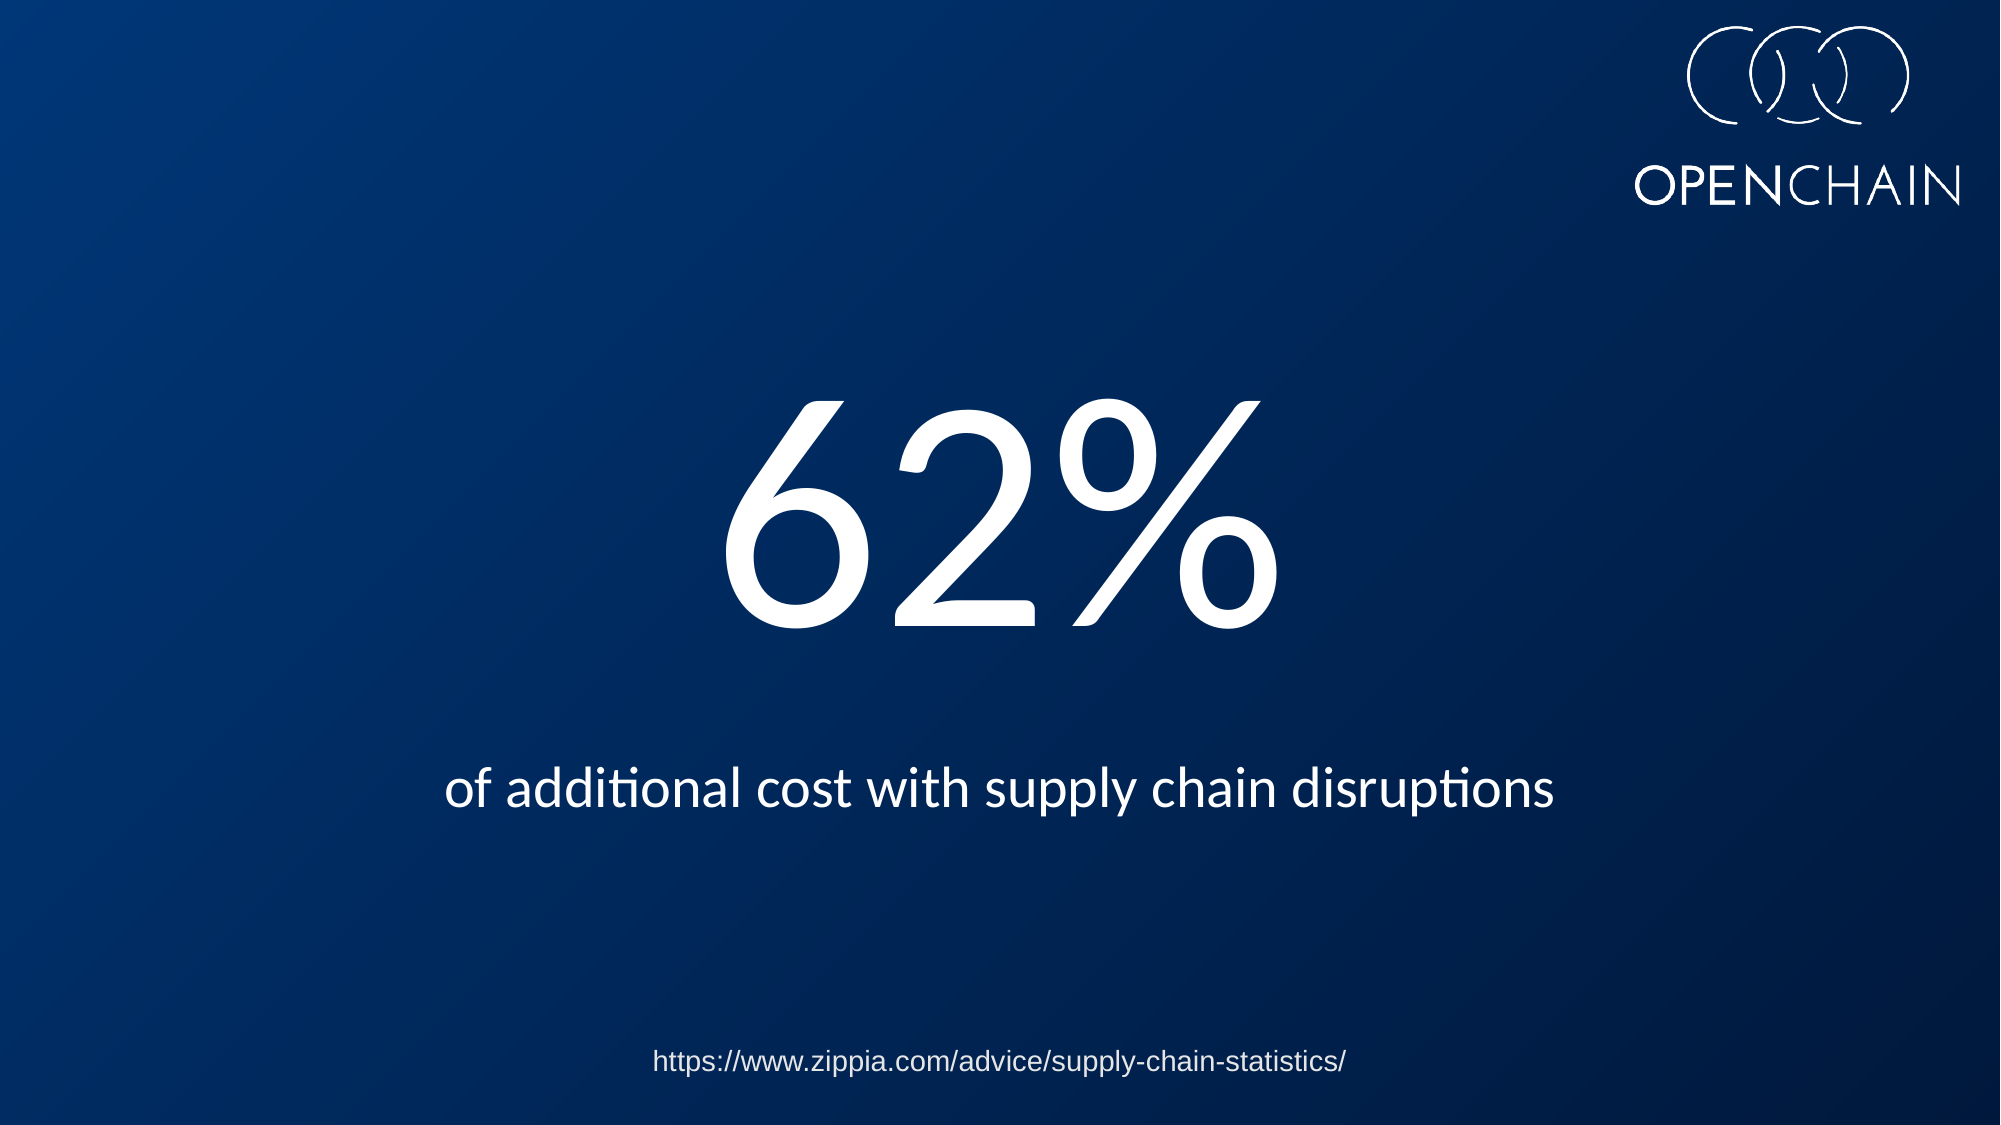

# 62%
of additional cost with supply chain disruptions
https://www.zippia.com/advice/supply-chain-statistics/